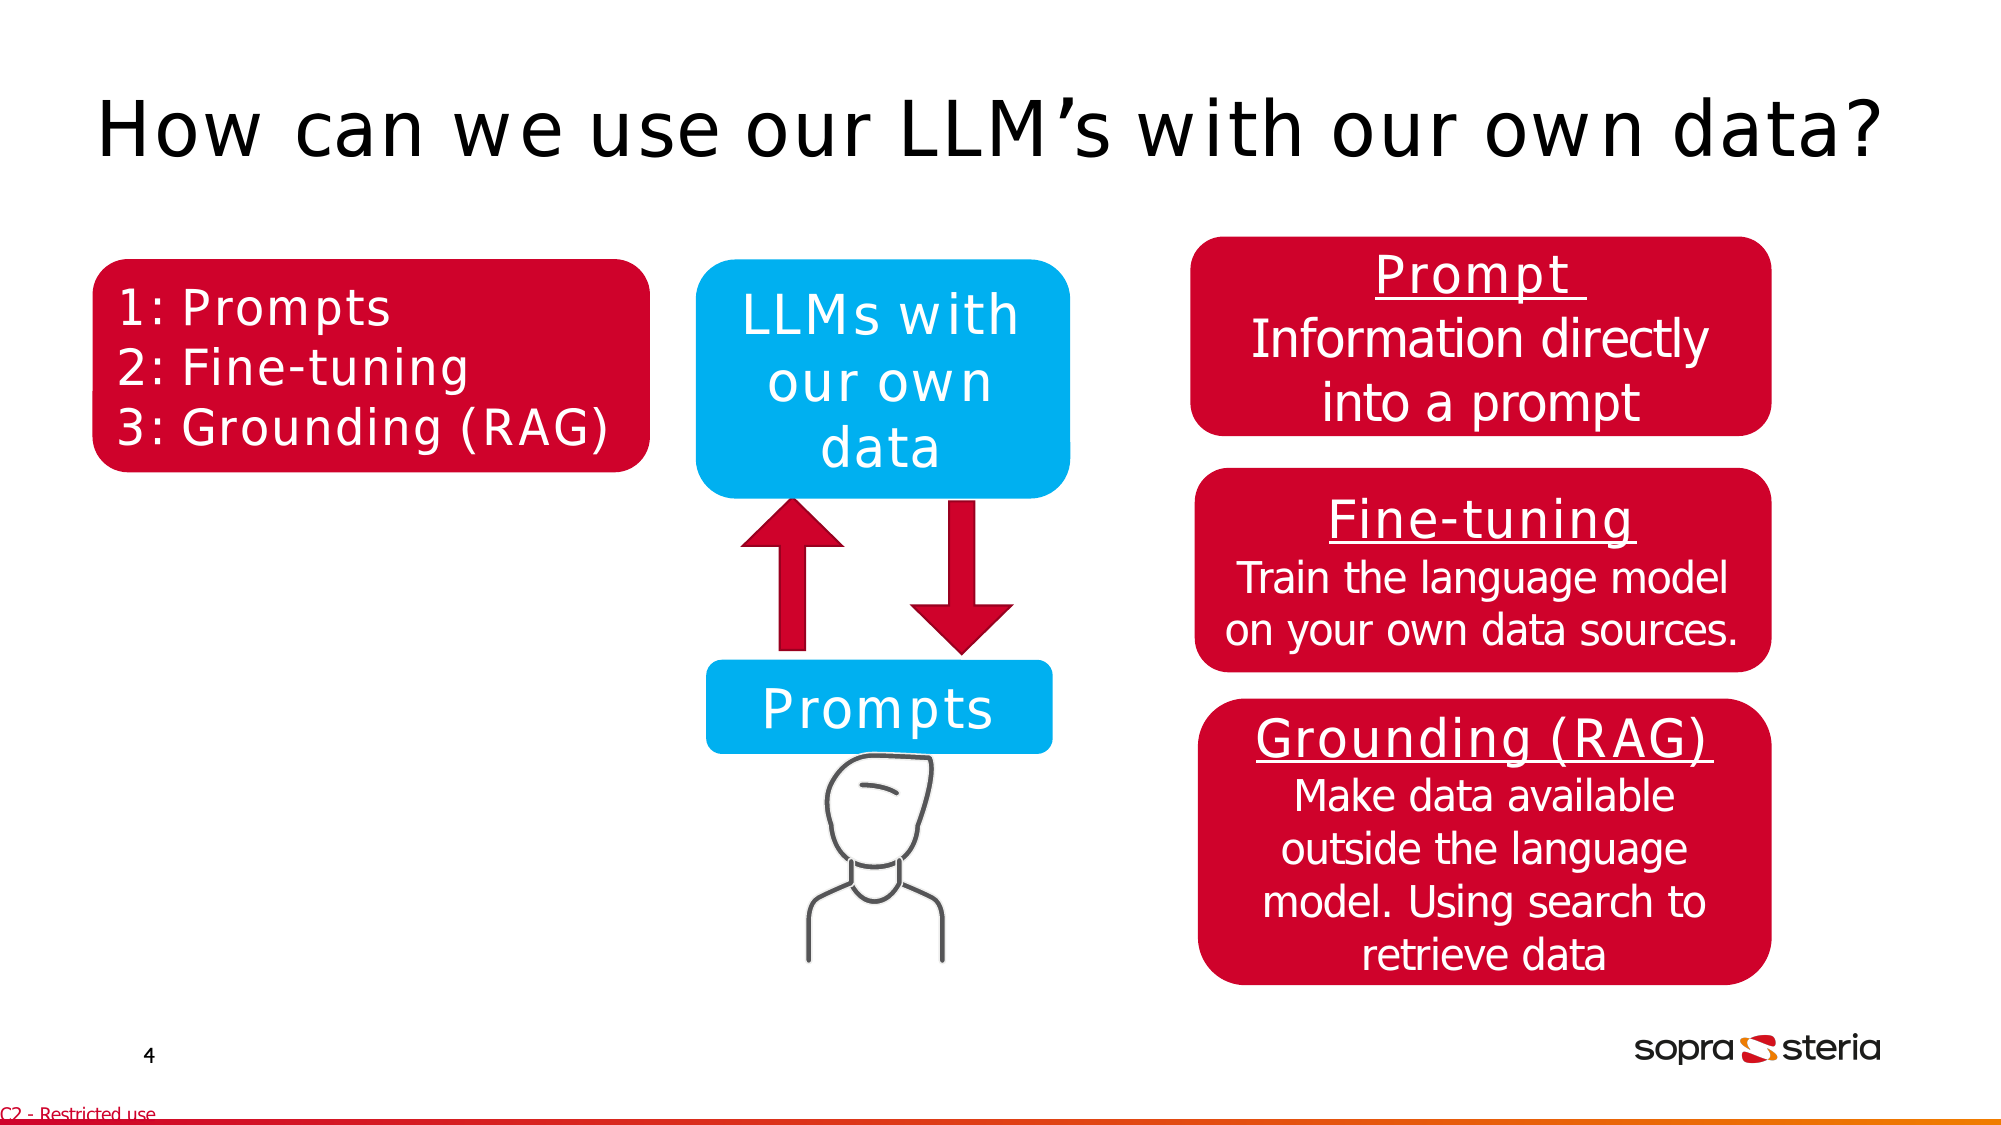

# How can we use our LLM’s with our own data?
Prompt
Information directly into a prompt
1: Prompts
2: Fine-tuning
3: Grounding (RAG)
LLMs with our own data
Fine-tuning
Train the language model on your own data sources.

Prompts
Grounding (RAG)
Make data available outside the language model. Using search to retrieve data